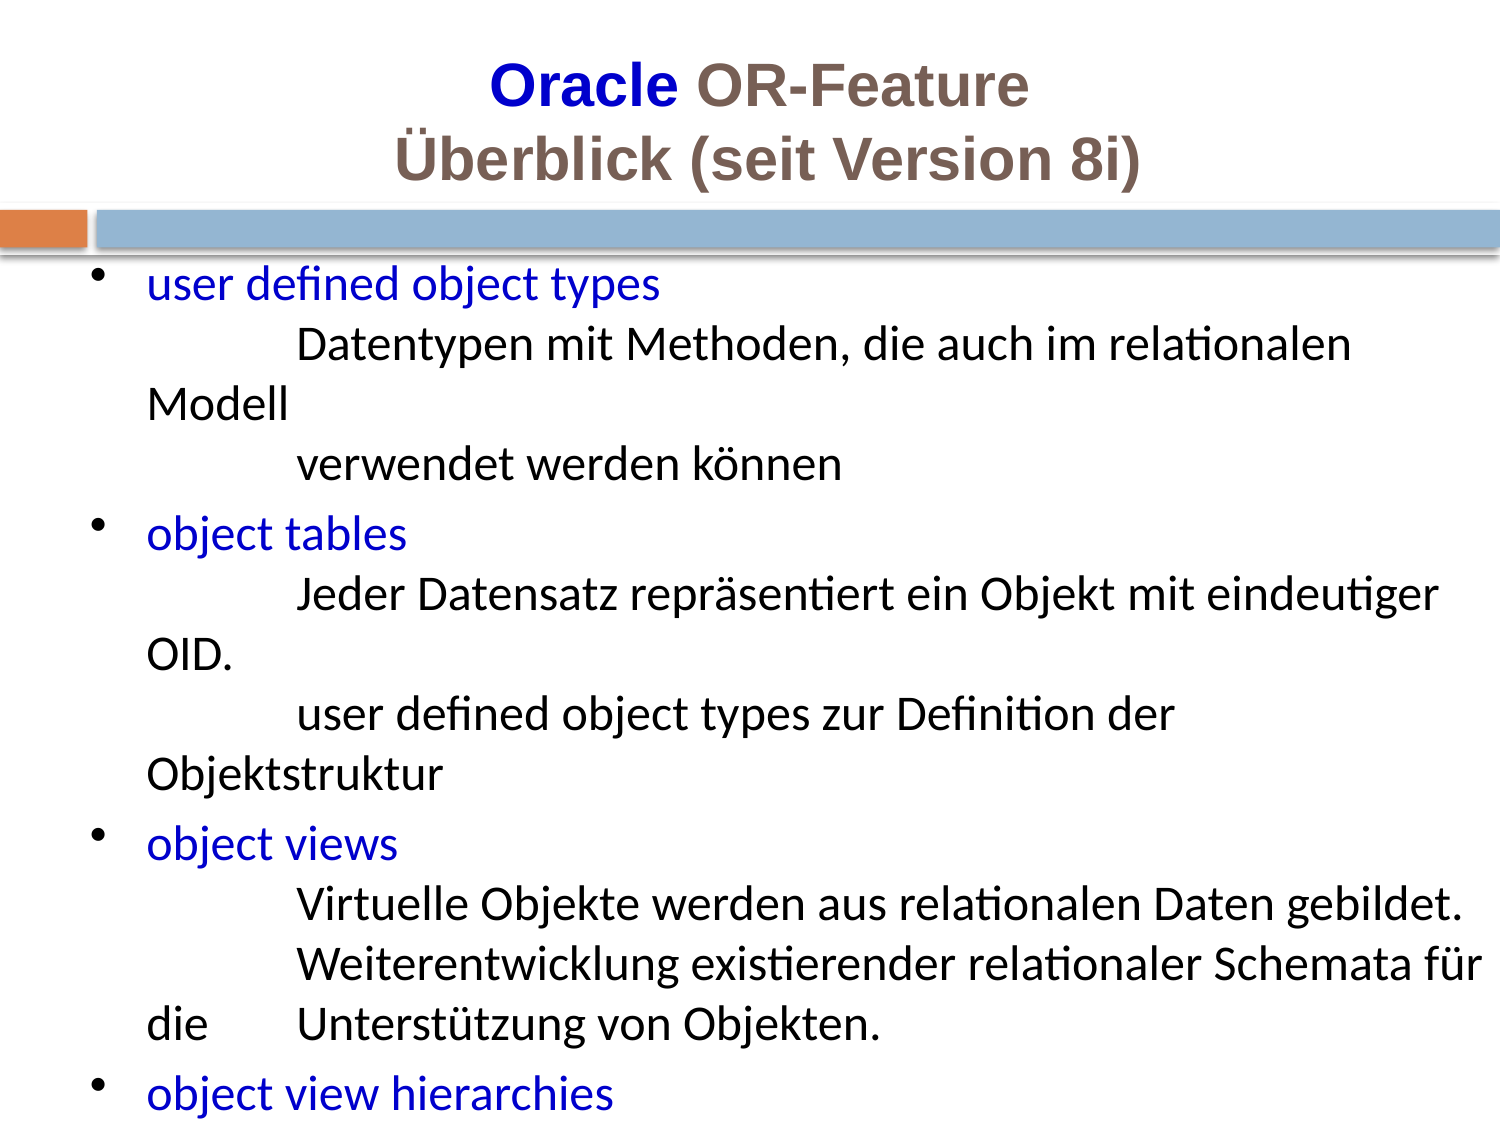

# Oracle OR-Feature Überblick (seit Version 8i)

user defined object types
	Datentypen mit Methoden, die auch im relationalen Modell
	verwendet werden können
object tables
	Jeder Datensatz repräsentiert ein Objekt mit eindeutiger OID.
	user defined object types zur Definition der Objektstruktur
object views
	Virtuelle Objekte werden aus relationalen Daten gebildet.
	Weiterentwicklung existierender relationaler Schemata für die 	Unterstützung von Objekten.
object view hierarchies
	Hierarchien von object views basierend auf einigen oder
	allen Typen in einer Typ Hierarchie